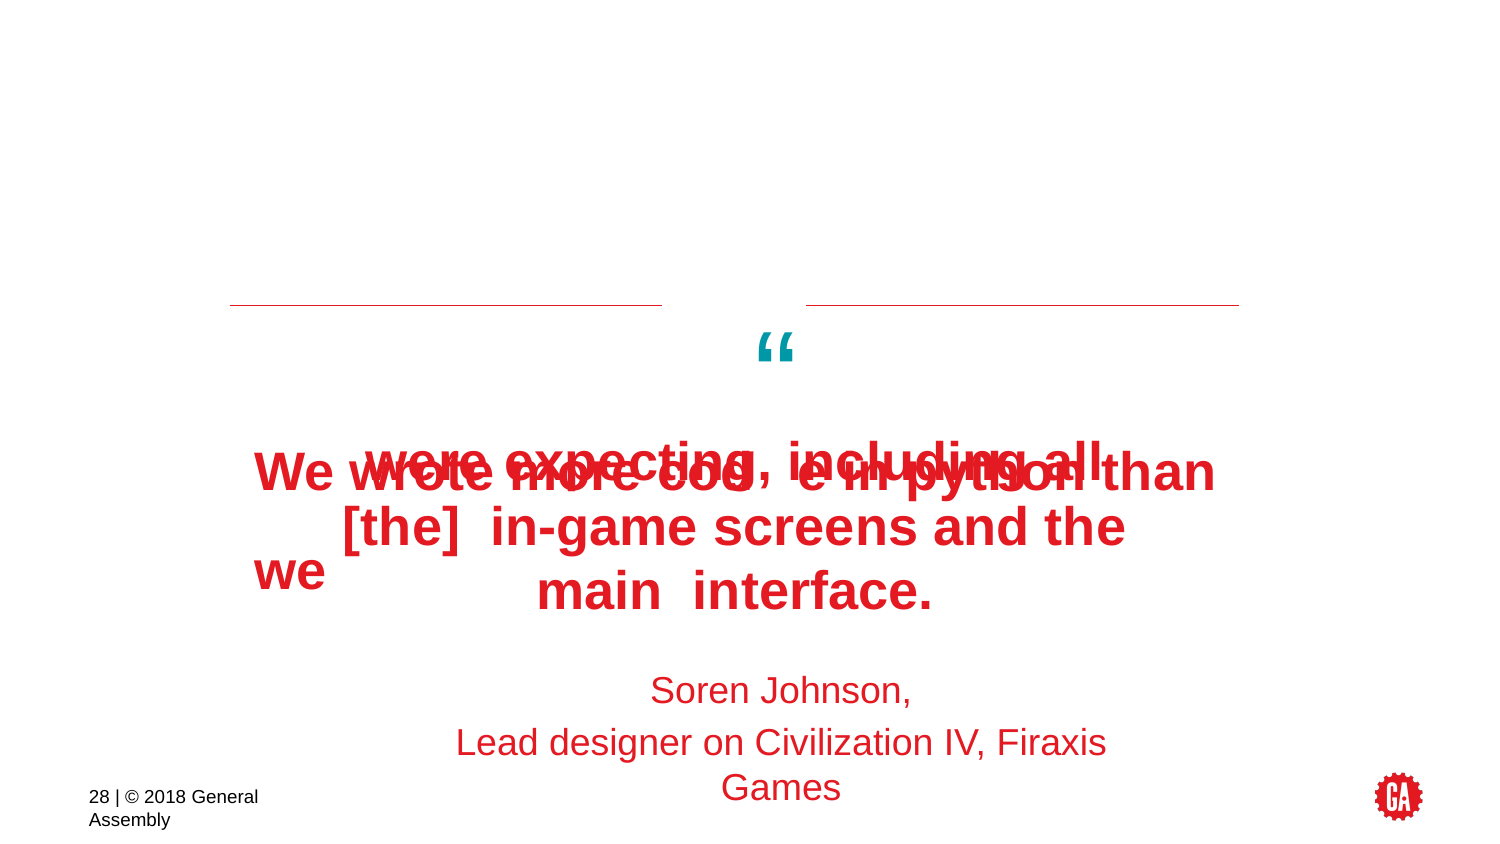

# We wrote more cod“e in python than we

were expecting, including all [the]  in-game screens and the main  interface.
Soren Johnson,
Lead designer on Civilization IV, Firaxis Games
28 | © 2018 General Assembly